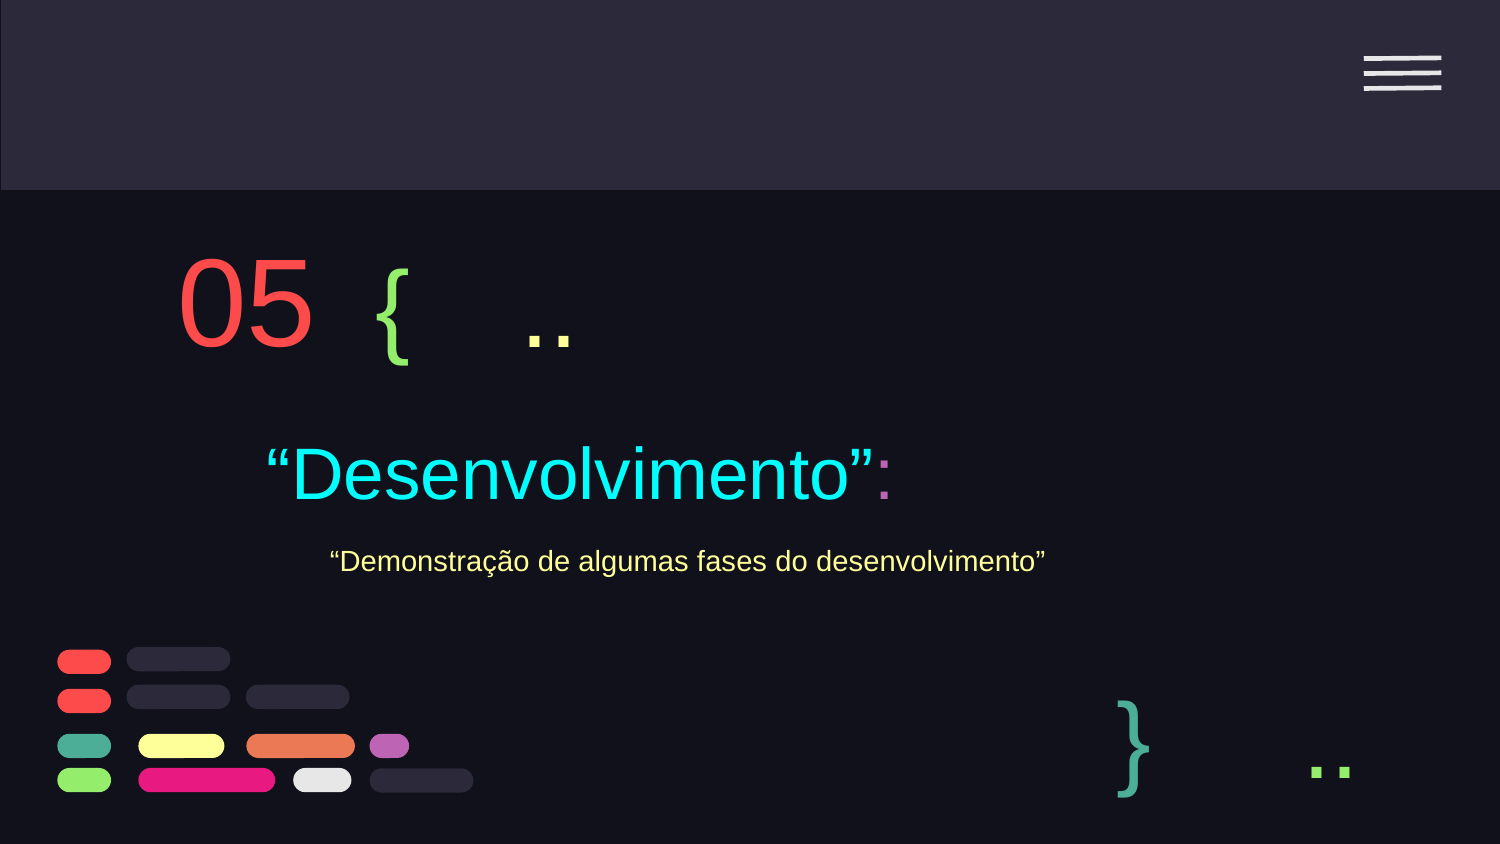

05
{
..
# “Desenvolvimento”:
“Demonstração de algumas fases do desenvolvimento”

}
..